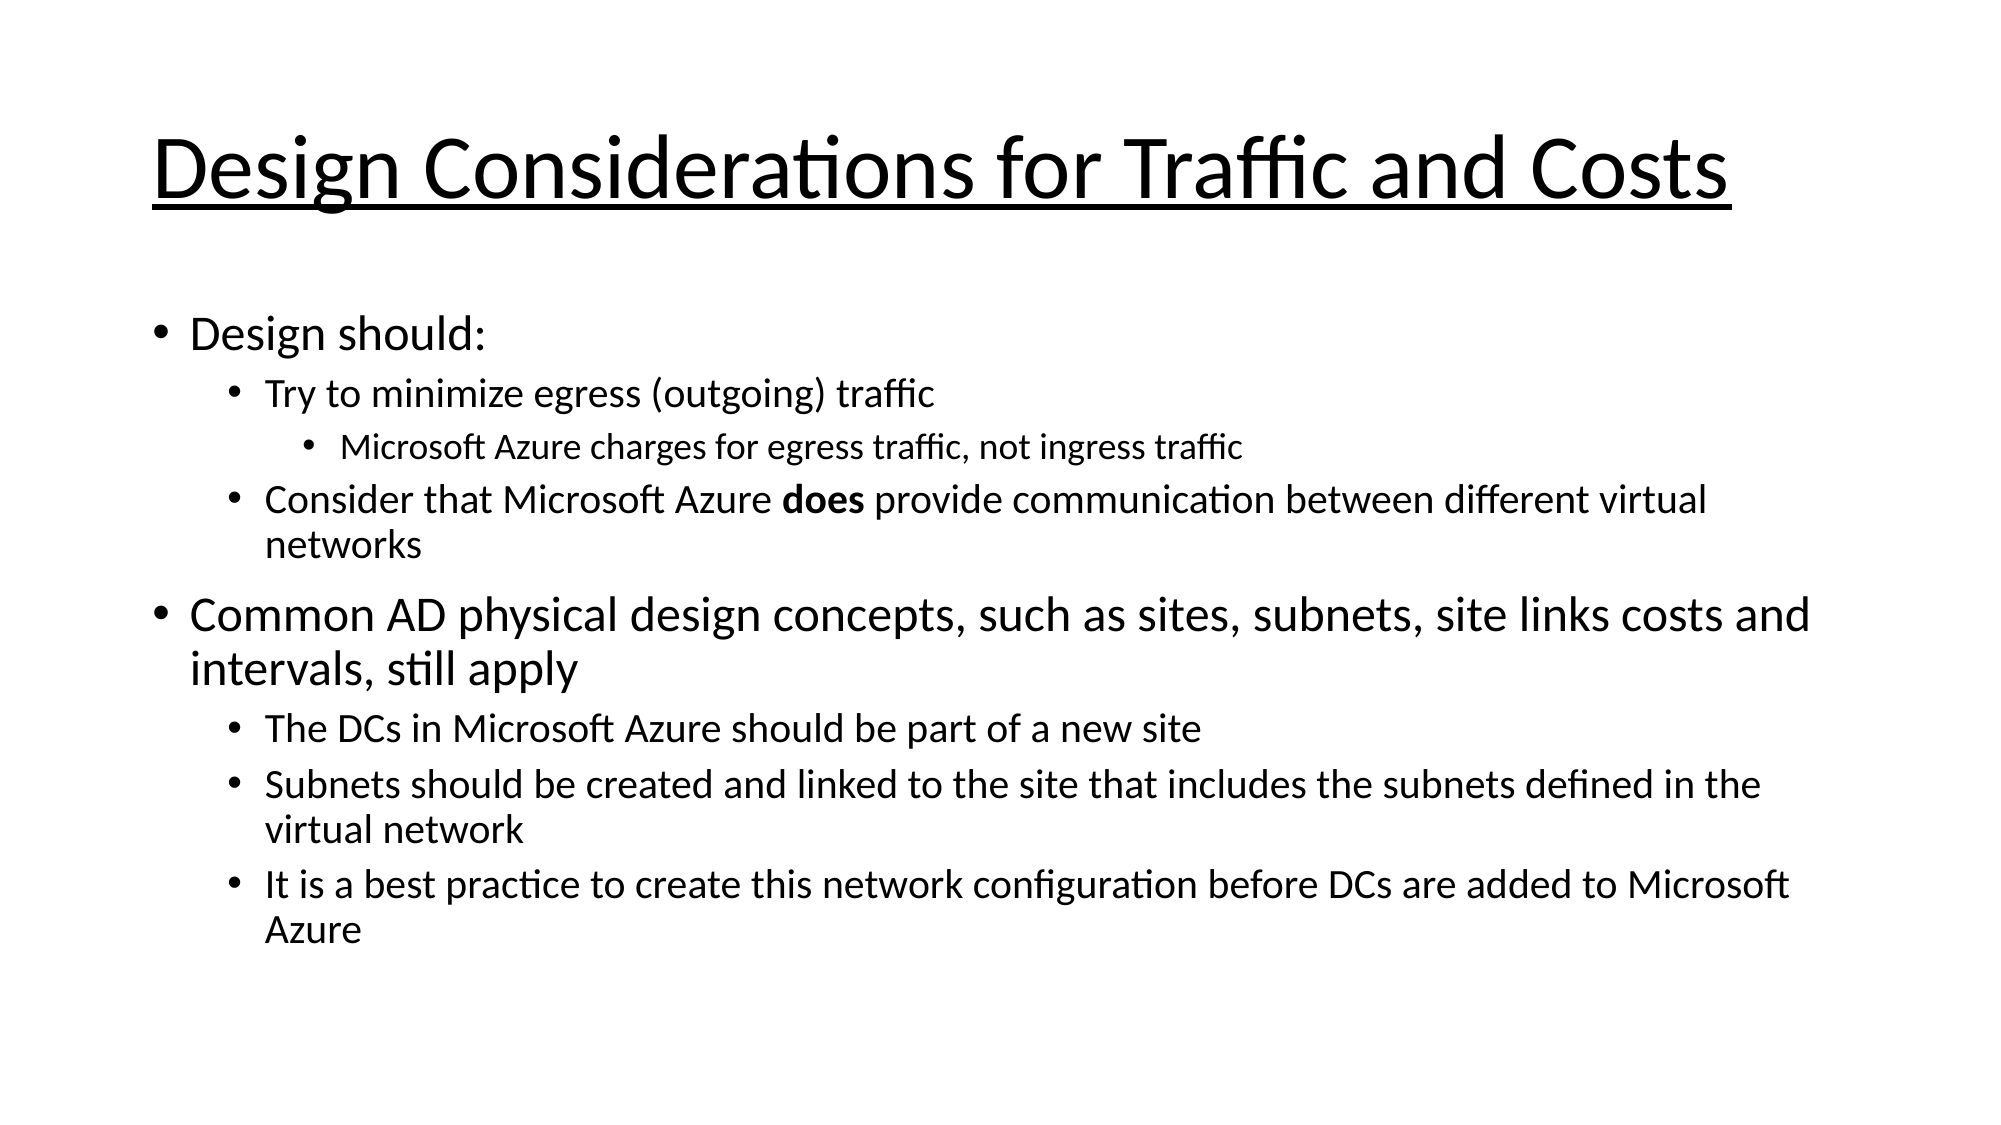

# Design Considerations for Traffic and Costs
Design should:
Try to minimize egress (outgoing) traffic
Microsoft Azure charges for egress traffic, not ingress traffic
Consider that Microsoft Azure does provide communication between different virtual networks
Common AD physical design concepts, such as sites, subnets, site links costs and intervals, still apply
The DCs in Microsoft Azure should be part of a new site
Subnets should be created and linked to the site that includes the subnets defined in the virtual network
It is a best practice to create this network configuration before DCs are added to Microsoft Azure